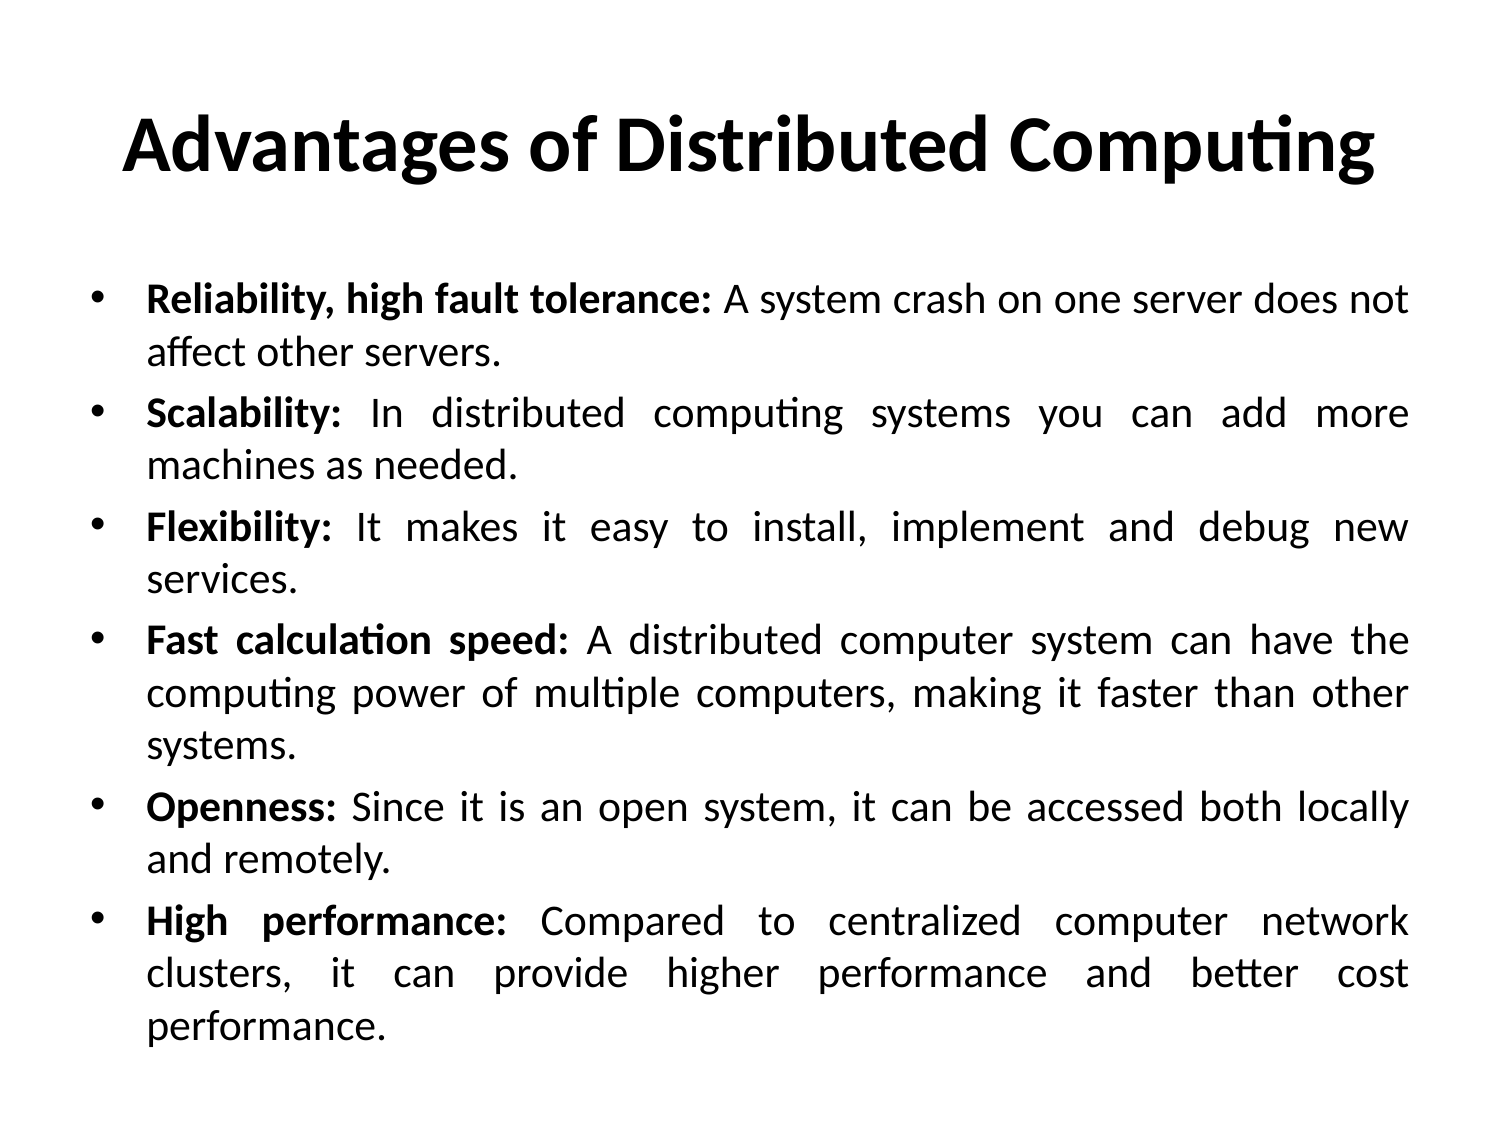

# Advantages of Distributed Computing
Reliability, high fault tolerance: A system crash on one server does not affect other servers.
Scalability: In distributed computing systems you can add more machines as needed.
Flexibility: It makes it easy to install, implement and debug new services.
Fast calculation speed: A distributed computer system can have the computing power of multiple computers, making it faster than other systems.
Openness: Since it is an open system, it can be accessed both locally and remotely.
High performance: Compared to centralized computer network clusters, it can provide higher performance and better cost performance.